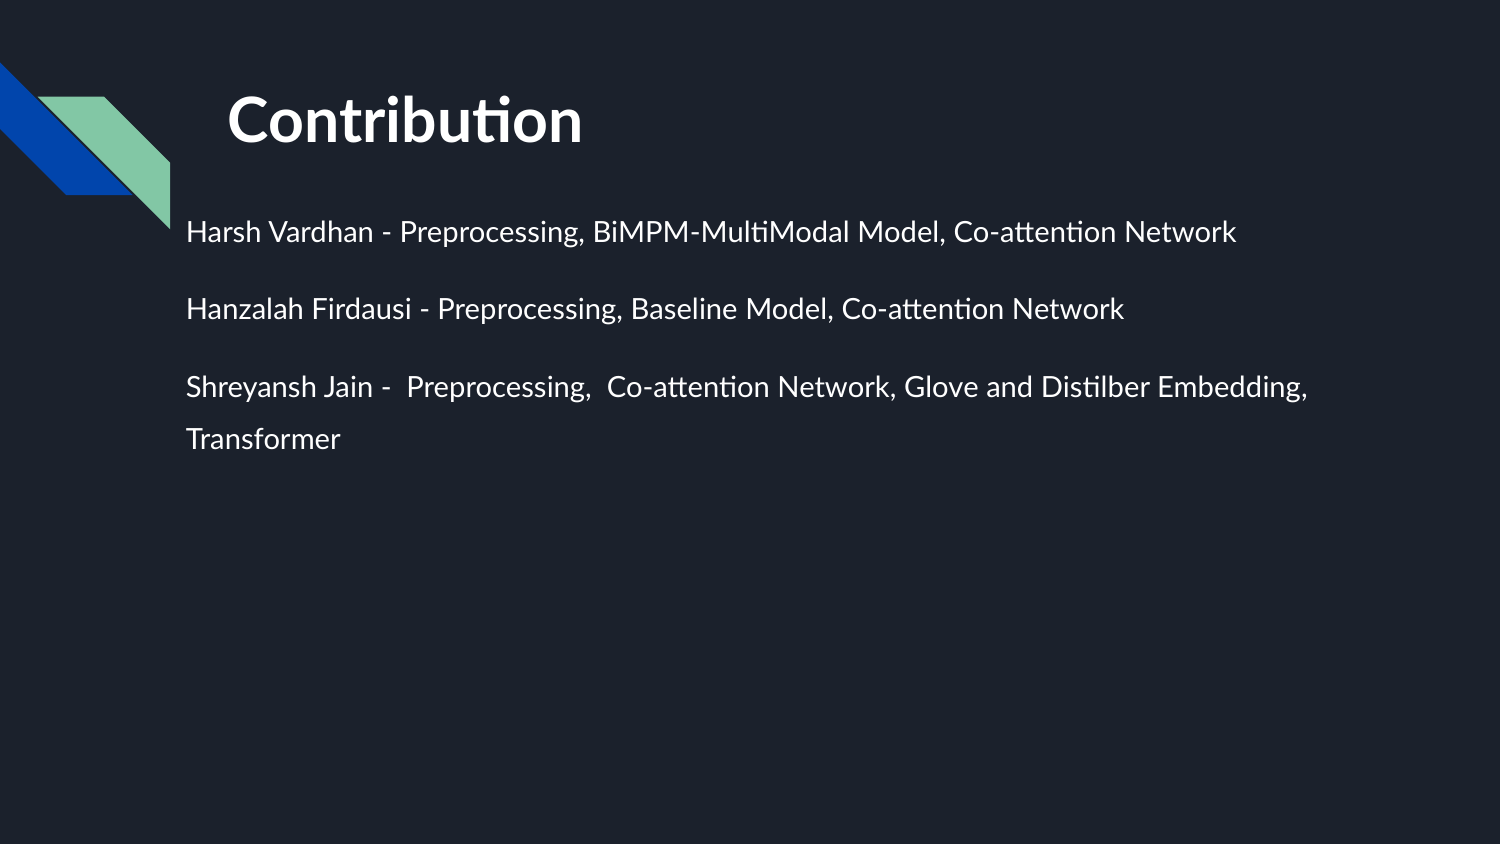

# Contribution
Harsh Vardhan - Preprocessing, BiMPM-MultiModal Model, Co-attention Network
Hanzalah Firdausi - Preprocessing, Baseline Model, Co-attention Network
Shreyansh Jain -  Preprocessing,  Co-attention Network, Glove and Distilber Embedding, Transformer